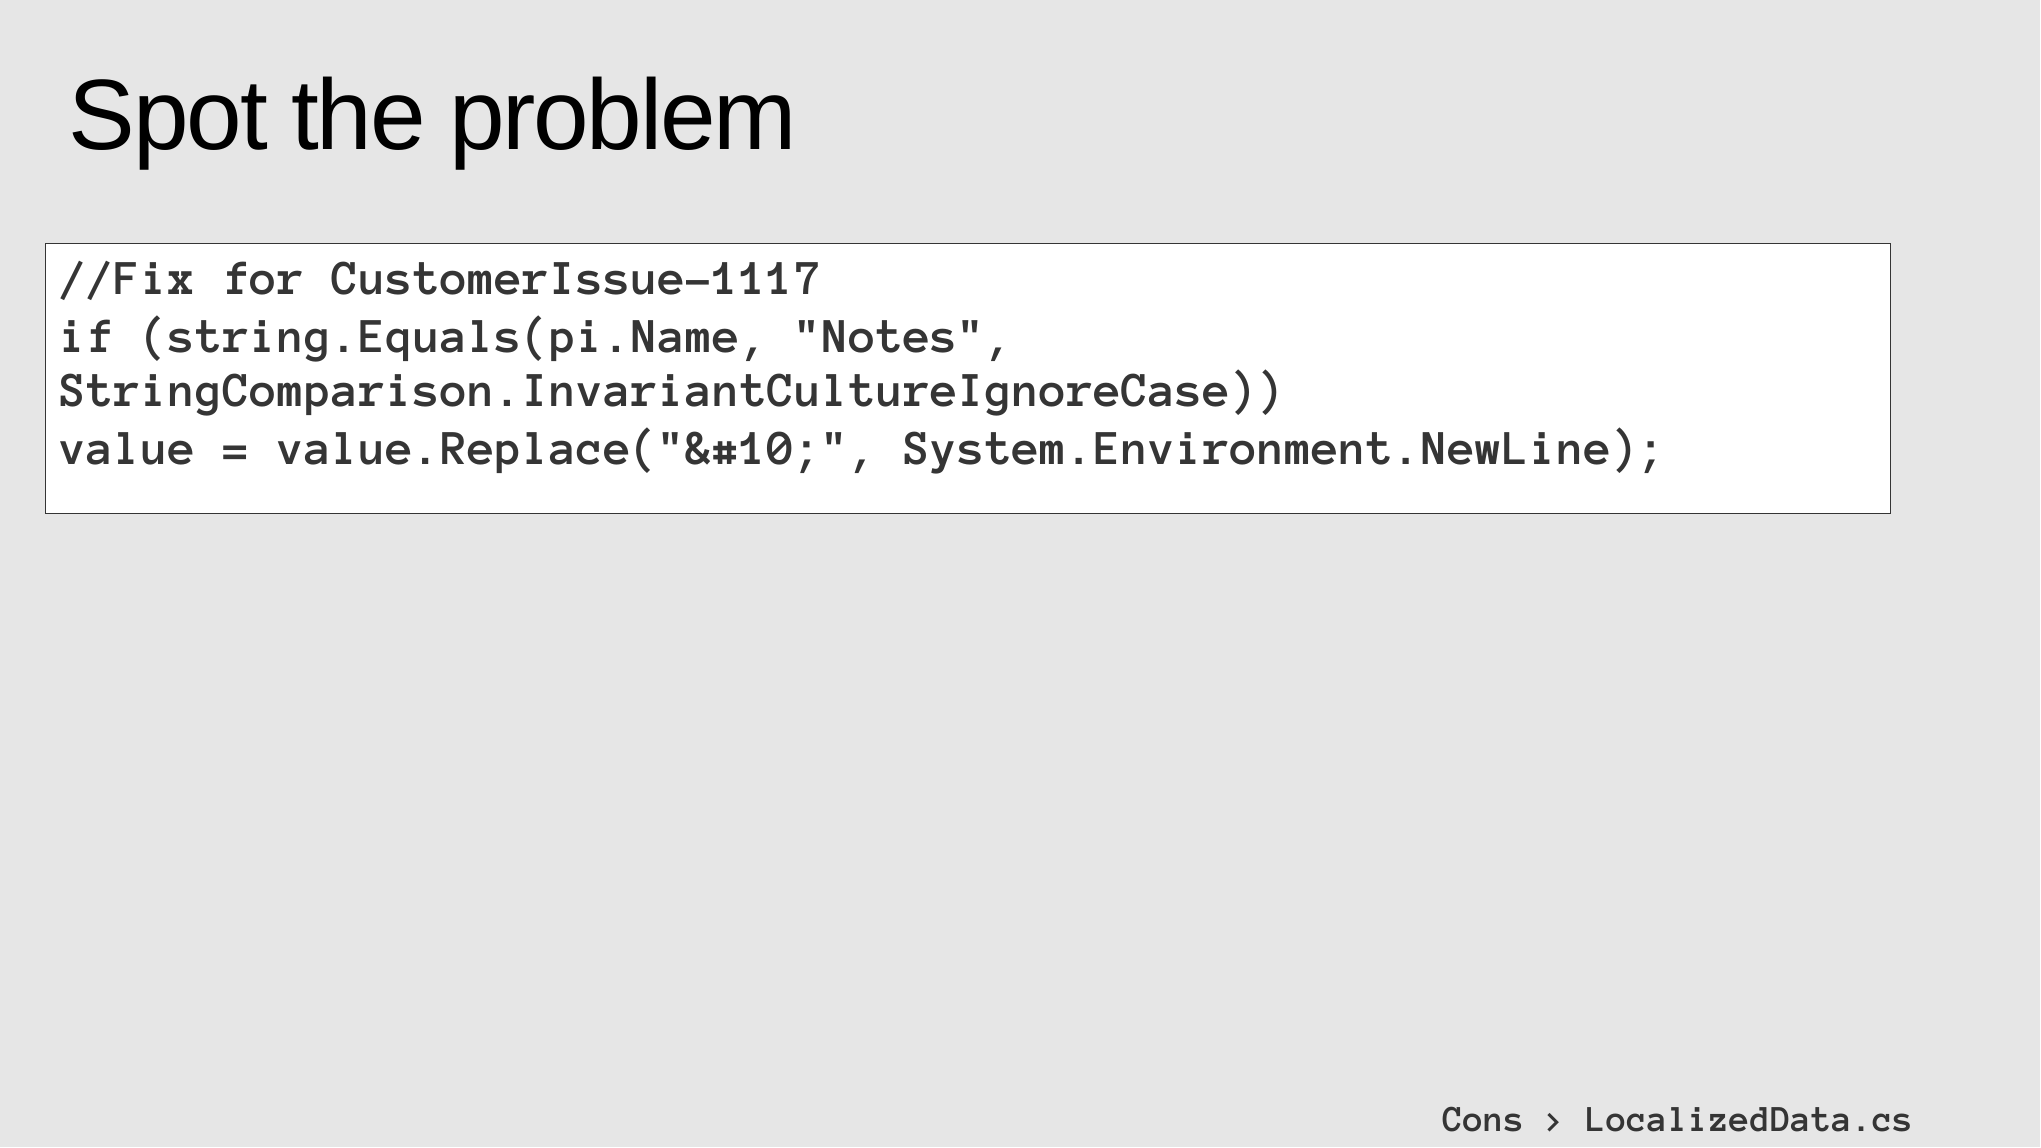

# Spot the problem
//Fix for CustomerIssue-1117
if (string.Equals(pi.Name, "Notes", StringComparison.InvariantCultureIgnoreCase))
value = value.Replace("&#10;", System.Environment.NewLine);
Cons > LocalizedData.cs